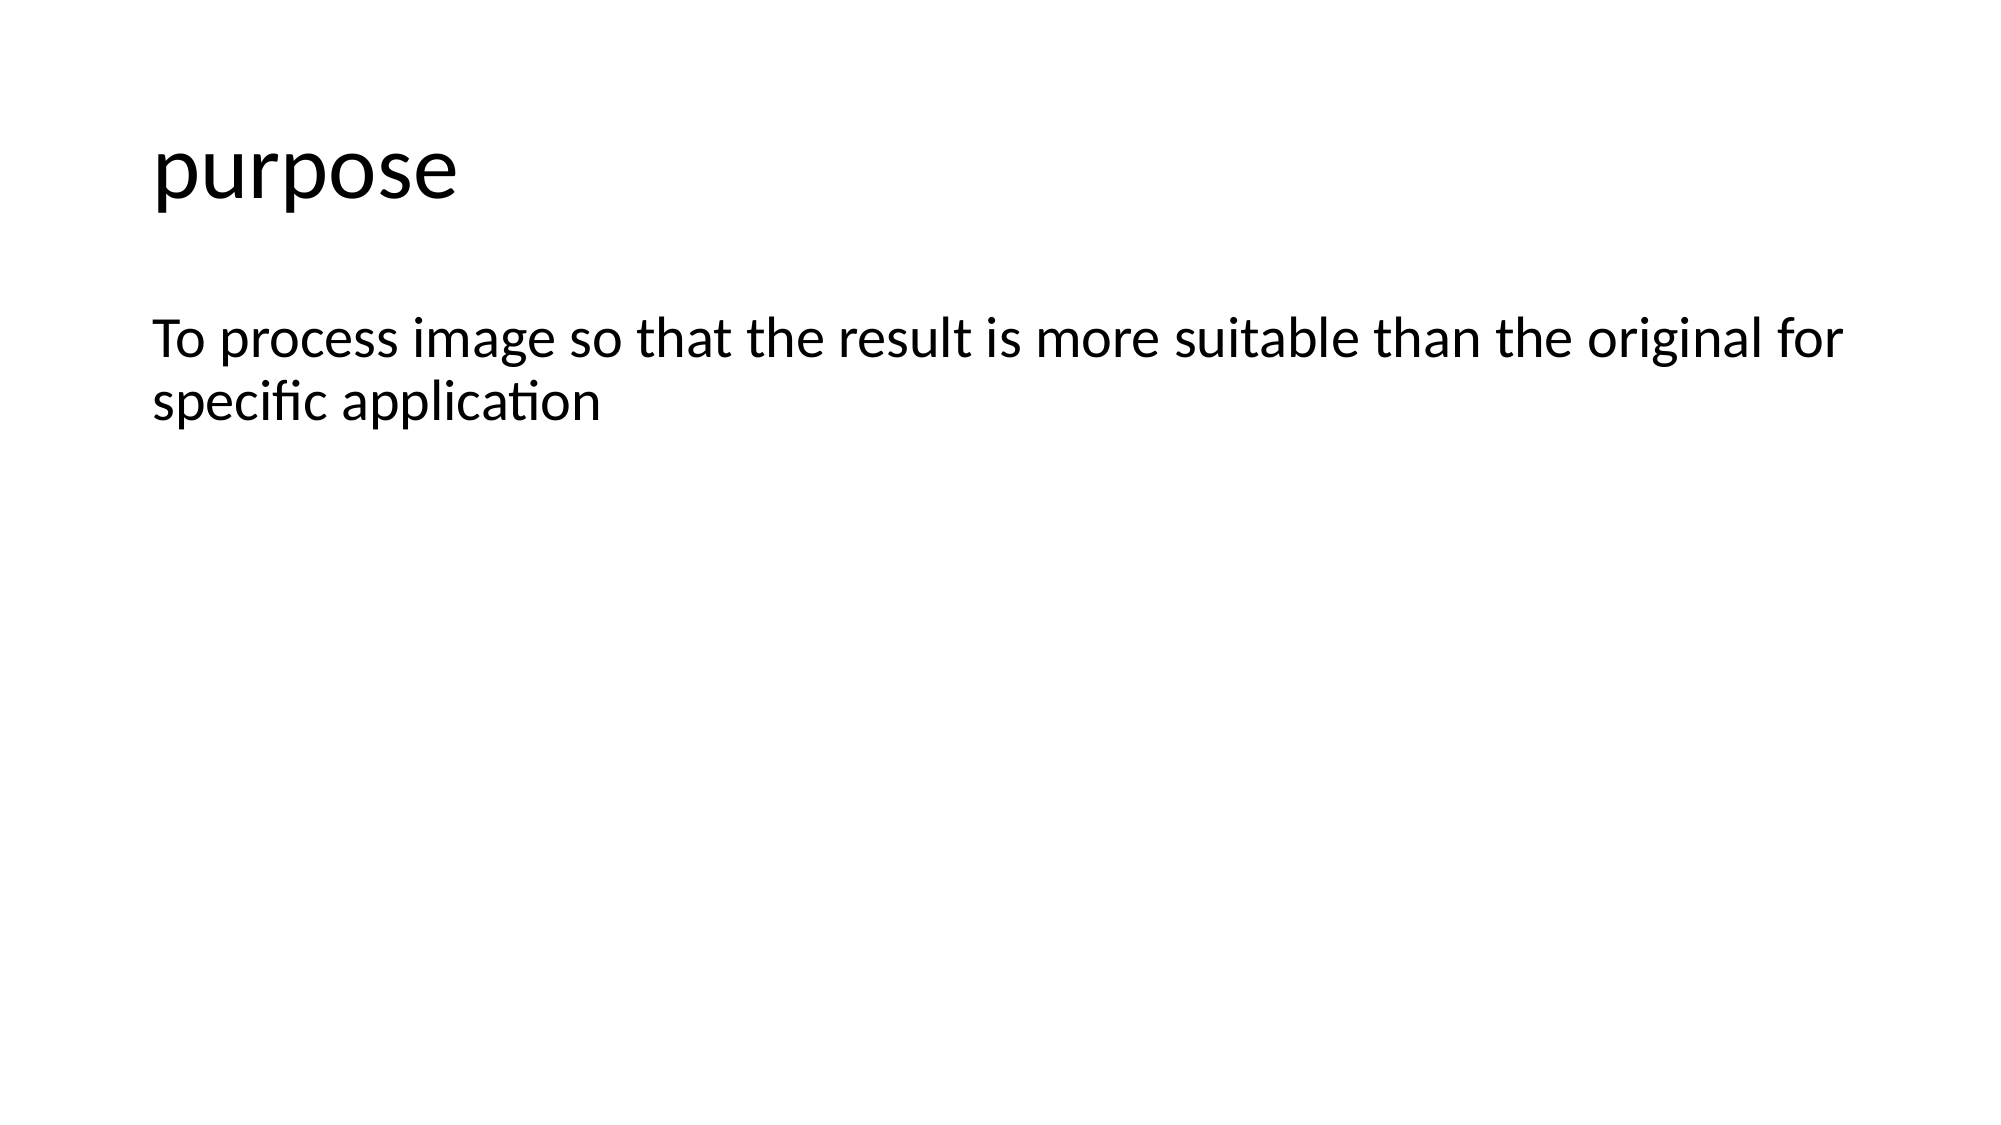

# purpose
To process image so that the result is more suitable than the original for specific application